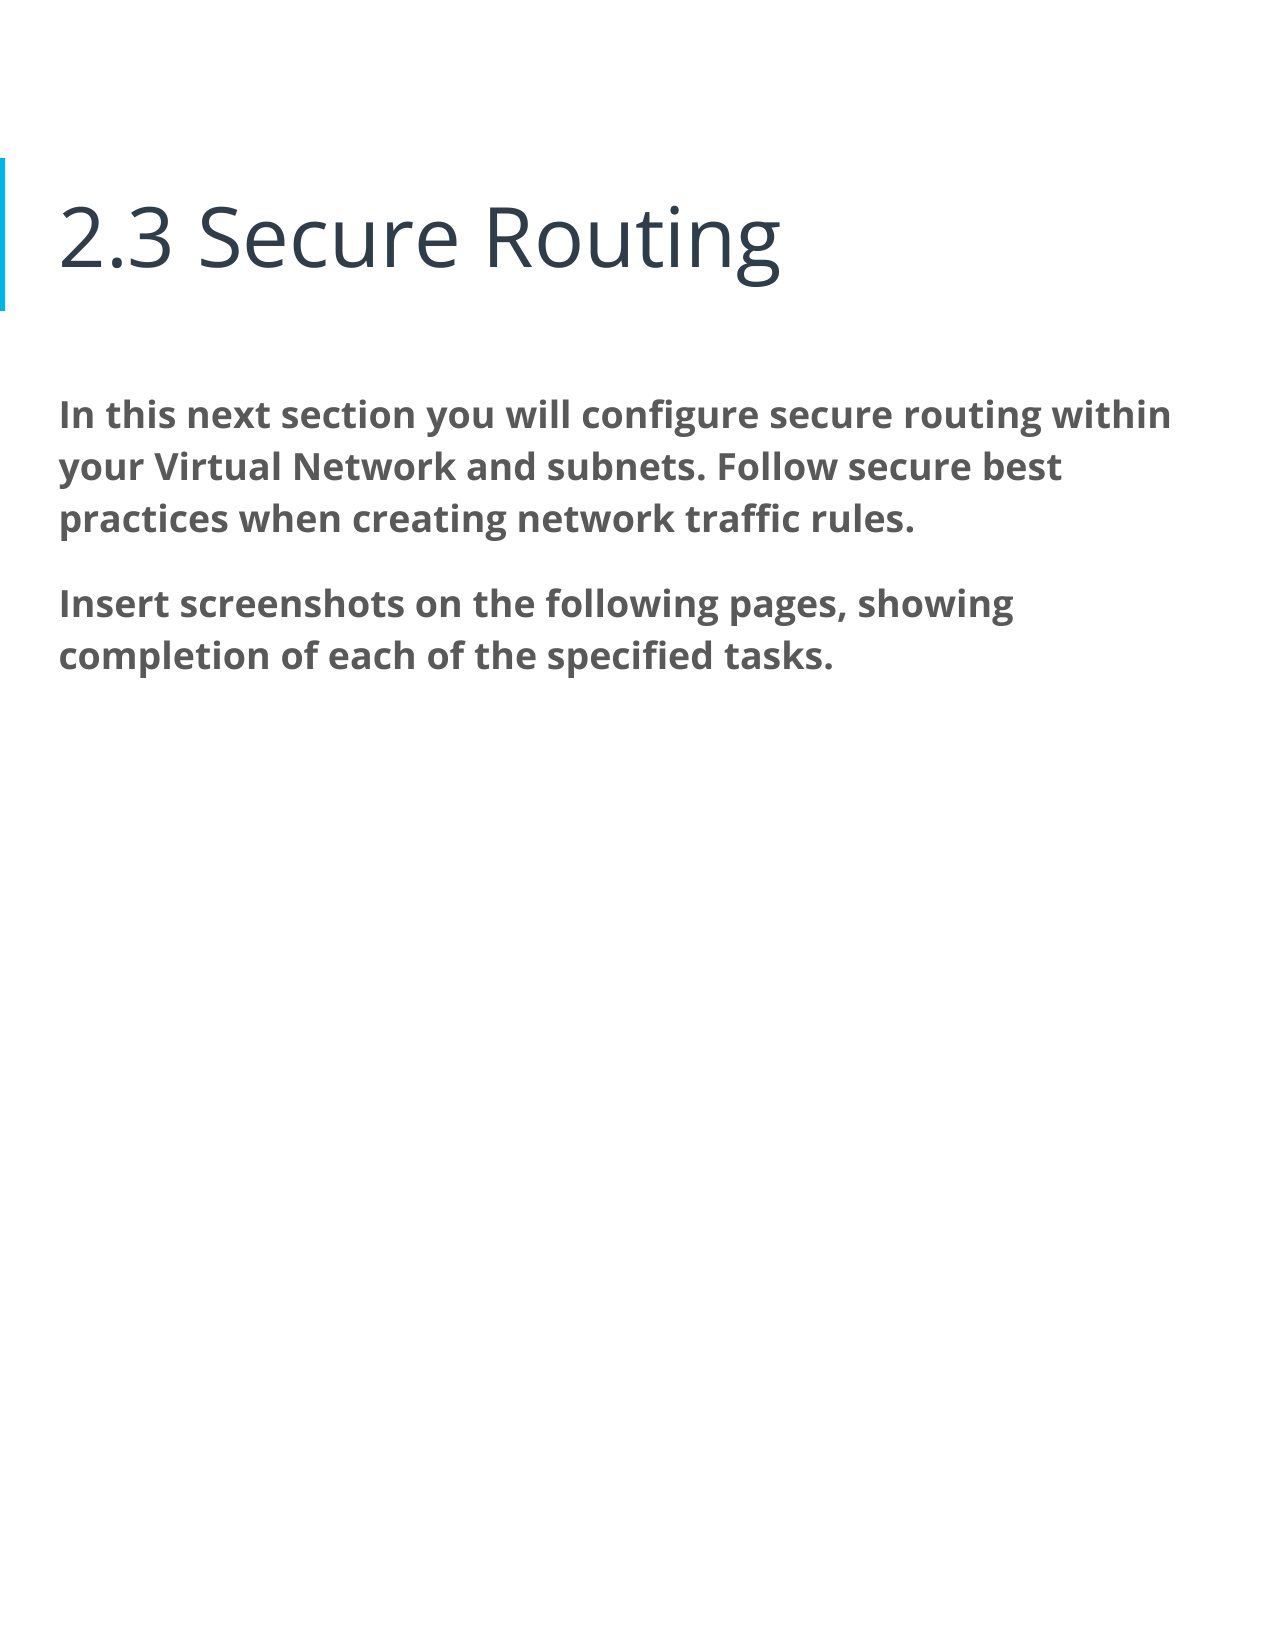

# 2.3 Secure Routing
In this next section you will configure secure routing within your Virtual Network and subnets. Follow secure best practices when creating network traffic rules.
Insert screenshots on the following pages, showing completion of each of the specified tasks.